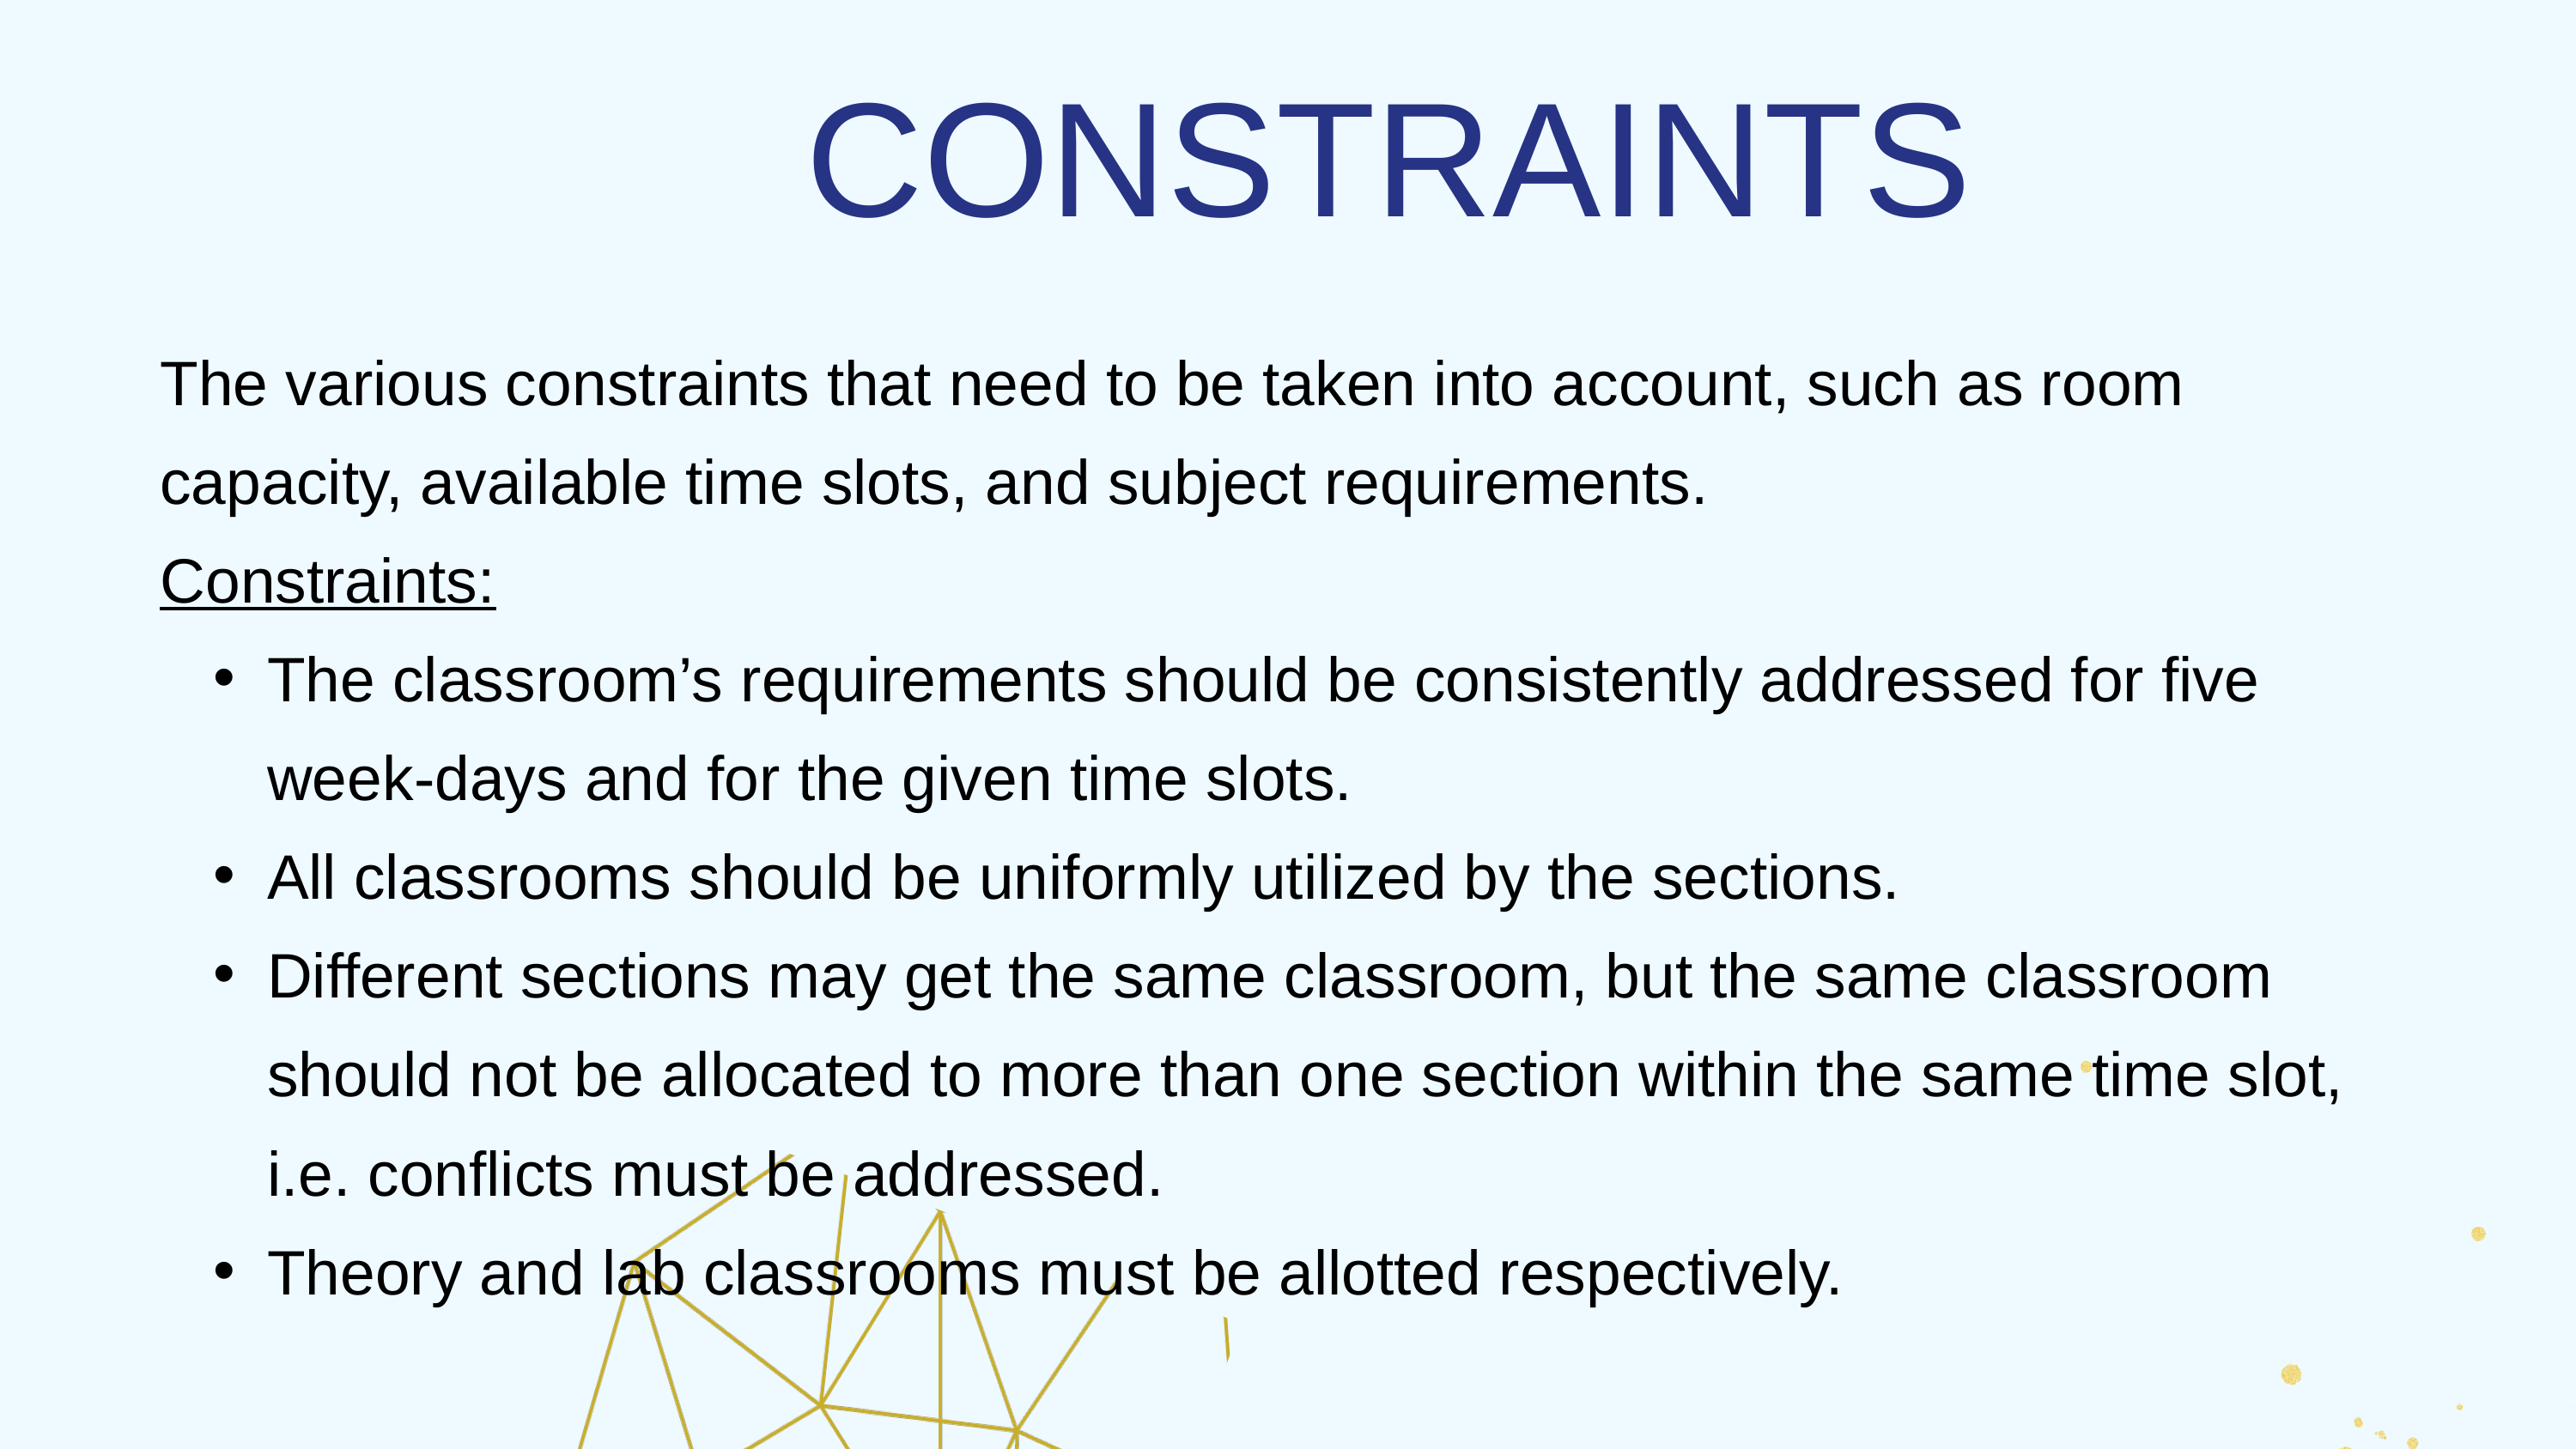

CONSTRAINTS
The various constraints that need to be taken into account, such as room capacity, available time slots, and subject requirements.
Constraints:
The classroom’s requirements should be consistently addressed for five week-days and for the given time slots.
All classrooms should be uniformly utilized by the sections.
Different sections may get the same classroom, but the same classroom should not be allocated to more than one section within the same time slot, i.e. conflicts must be addressed.
Theory and lab classrooms must be allotted respectively.